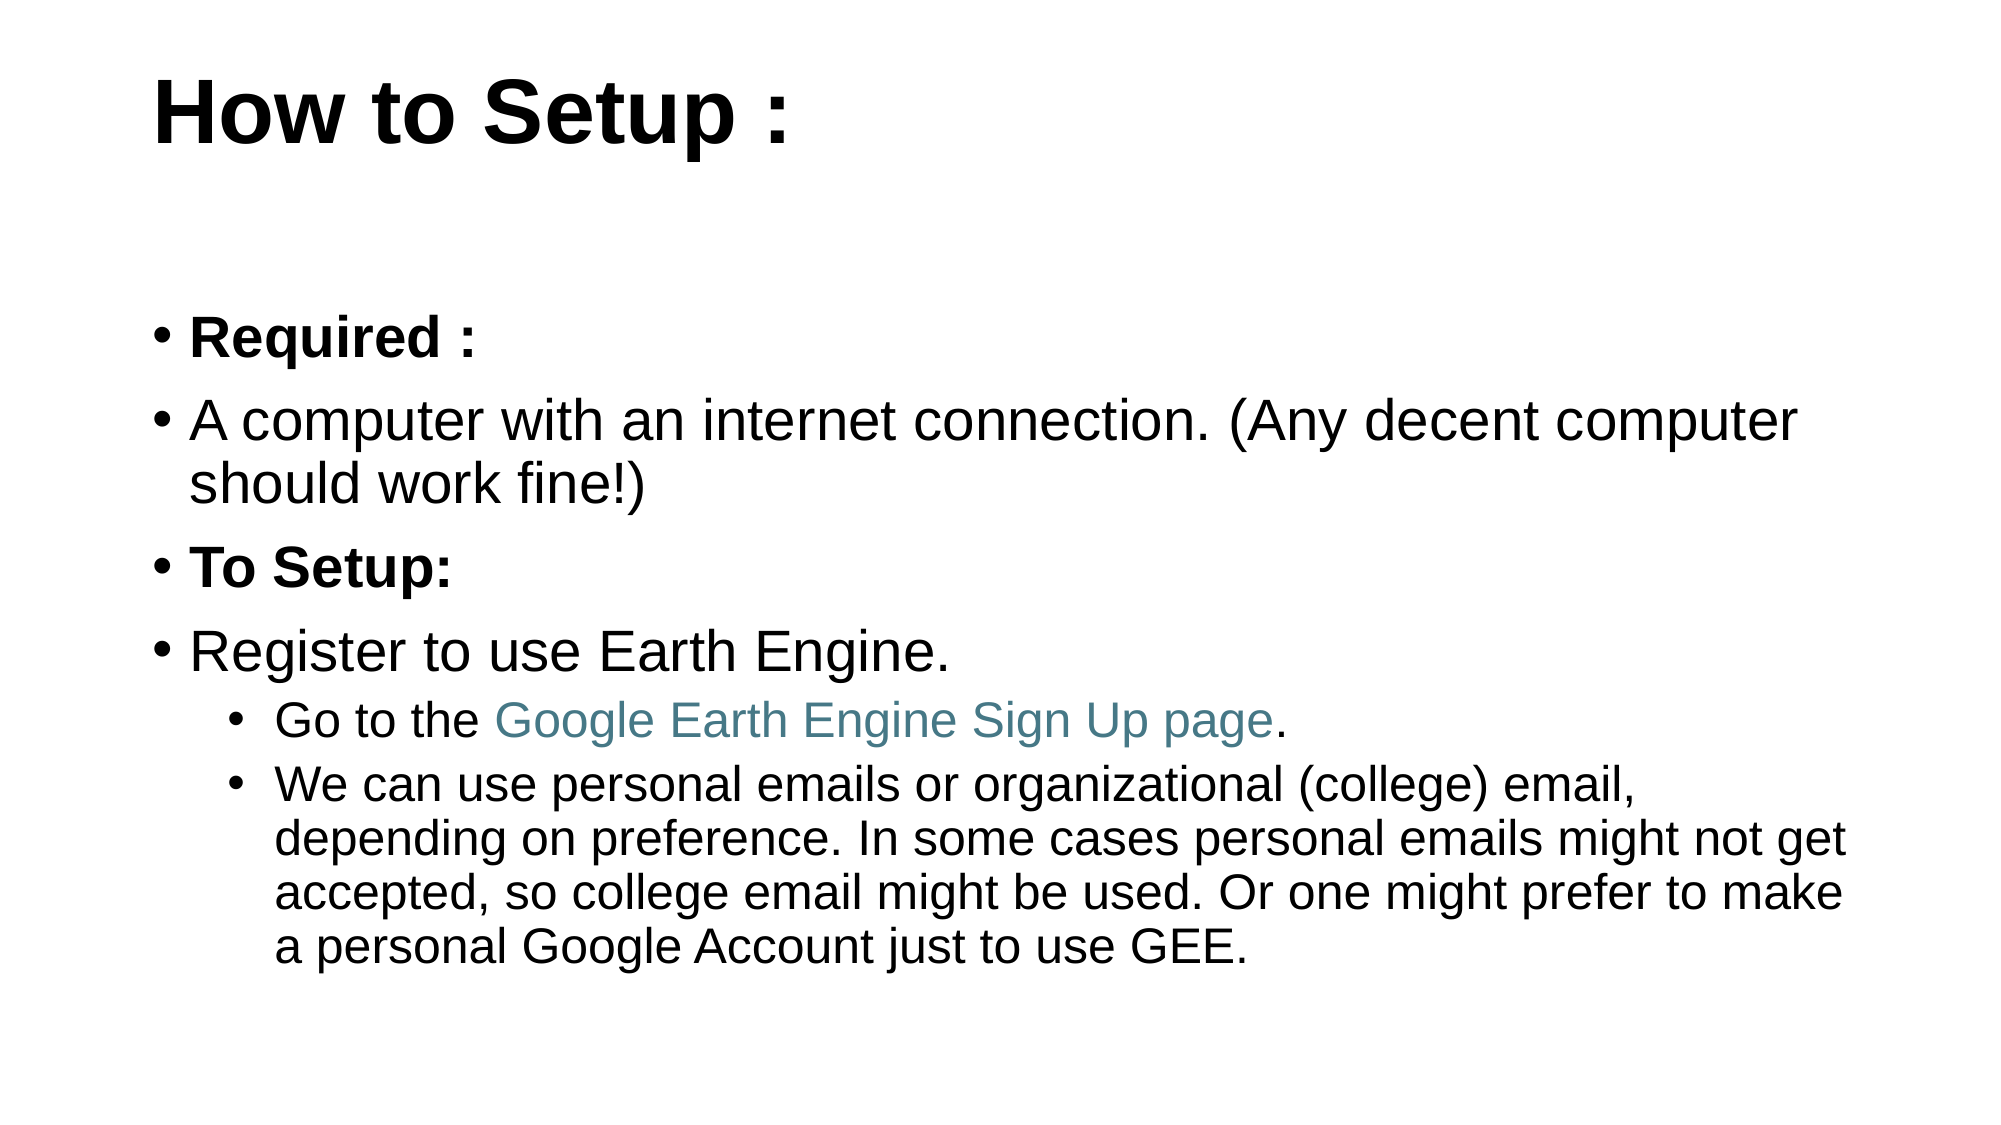

# How to Setup :
Required :
A computer with an internet connection. (Any decent computer should work fine!)
To Setup:
Register to use Earth Engine.
Go to the Google Earth Engine Sign Up page.
We can use personal emails or organizational (college) email, depending on preference. In some cases personal emails might not get accepted, so college email might be used. Or one might prefer to make a personal Google Account just to use GEE.